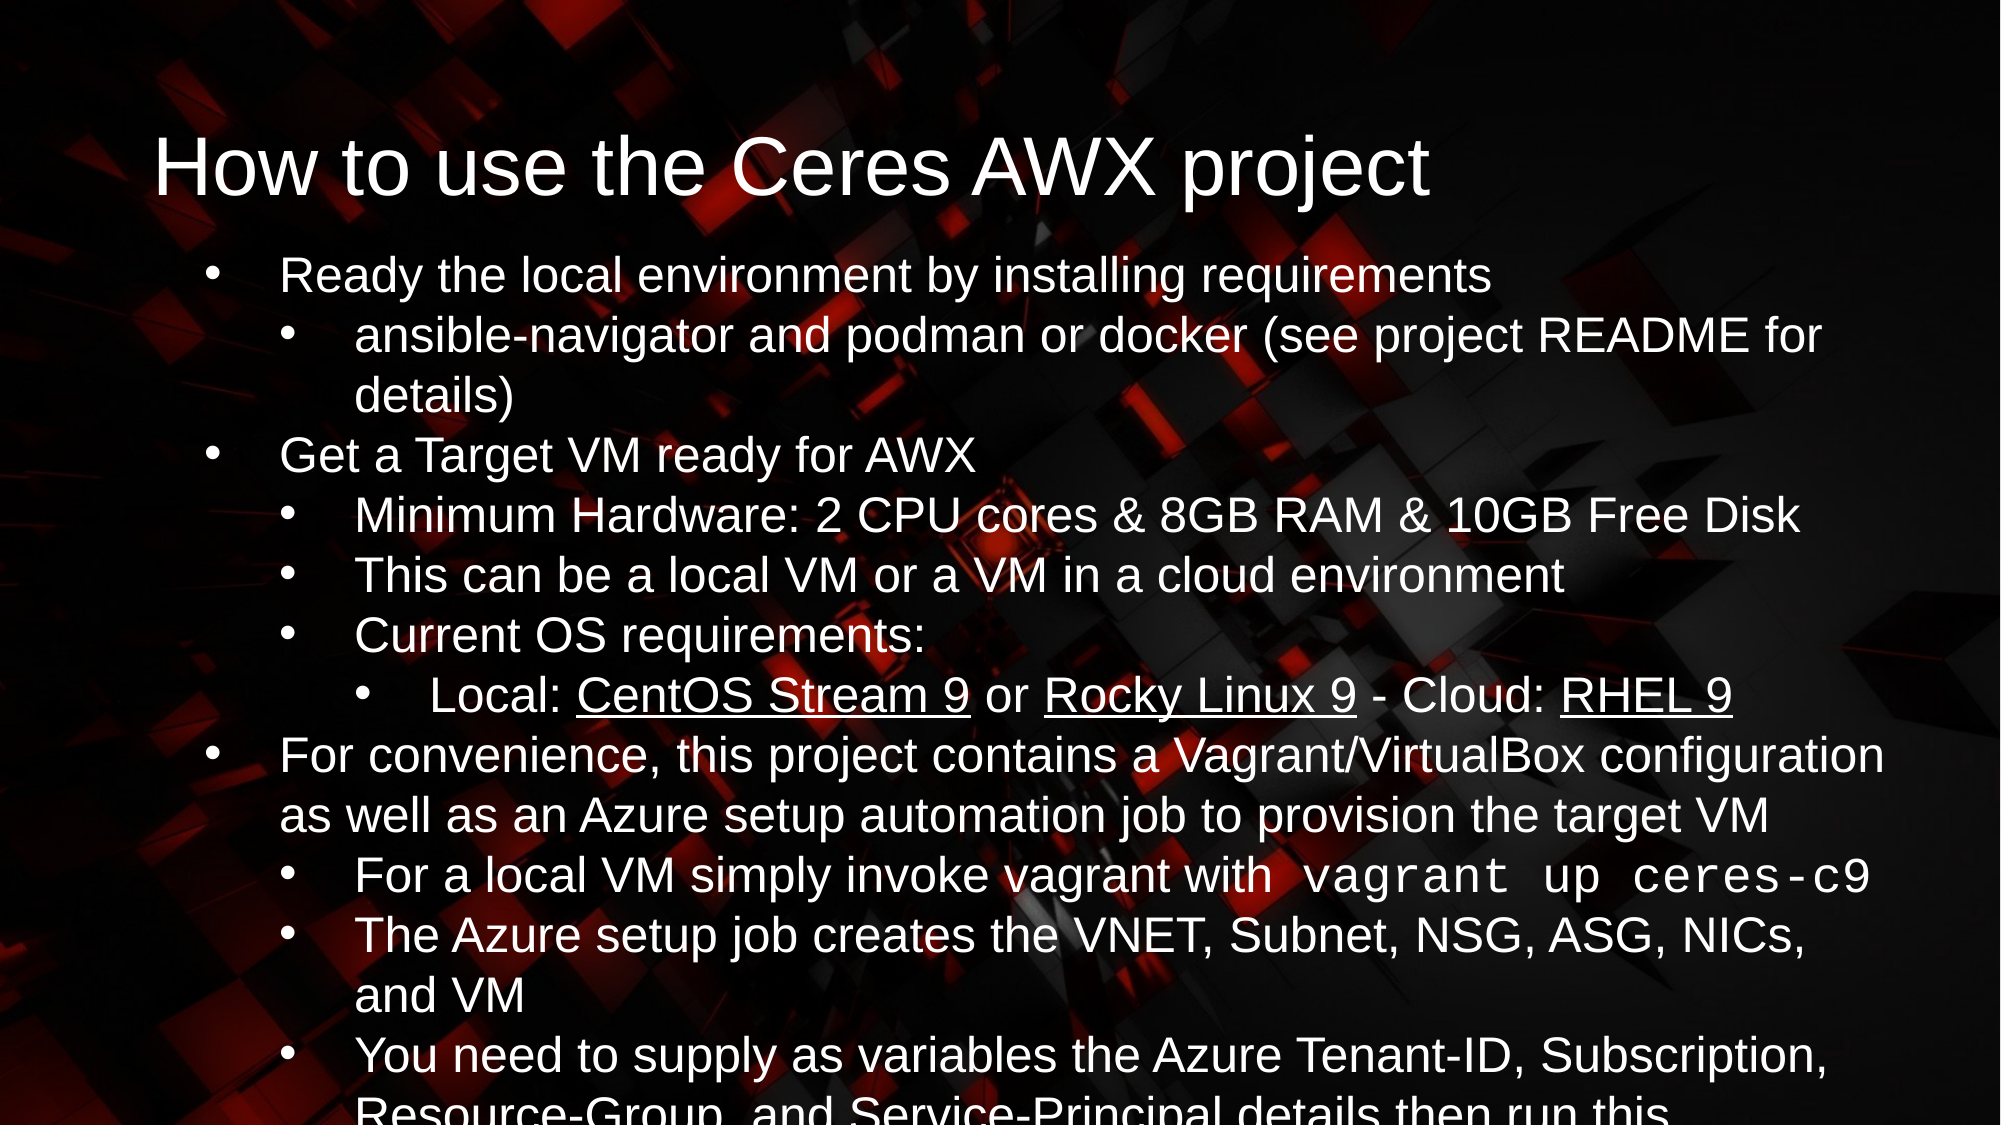

# How to use the Ceres AWX project
Ready the local environment by installing requirements
ansible-navigator and podman or docker (see project README for details)
Get a Target VM ready for AWX
Minimum Hardware: 2 CPU cores & 8GB RAM & 10GB Free Disk
This can be a local VM or a VM in a cloud environment
Current OS requirements:
Local: CentOS Stream 9 or Rocky Linux 9 - Cloud: RHEL 9
For convenience, this project contains a Vagrant/VirtualBox configuration as well as an Azure setup automation job to provision the target VM
For a local VM simply invoke vagrant with  vagrant up ceres-c9
The Azure setup job creates the VNET, Subnet, NSG, ASG, NICs, and VM
You need to supply as variables the Azure Tenant-ID, Subscription, Resource-Group, and Service-Principal details then run this playbook:
ansible-navigator run ceres.playbook.azsetup.yml